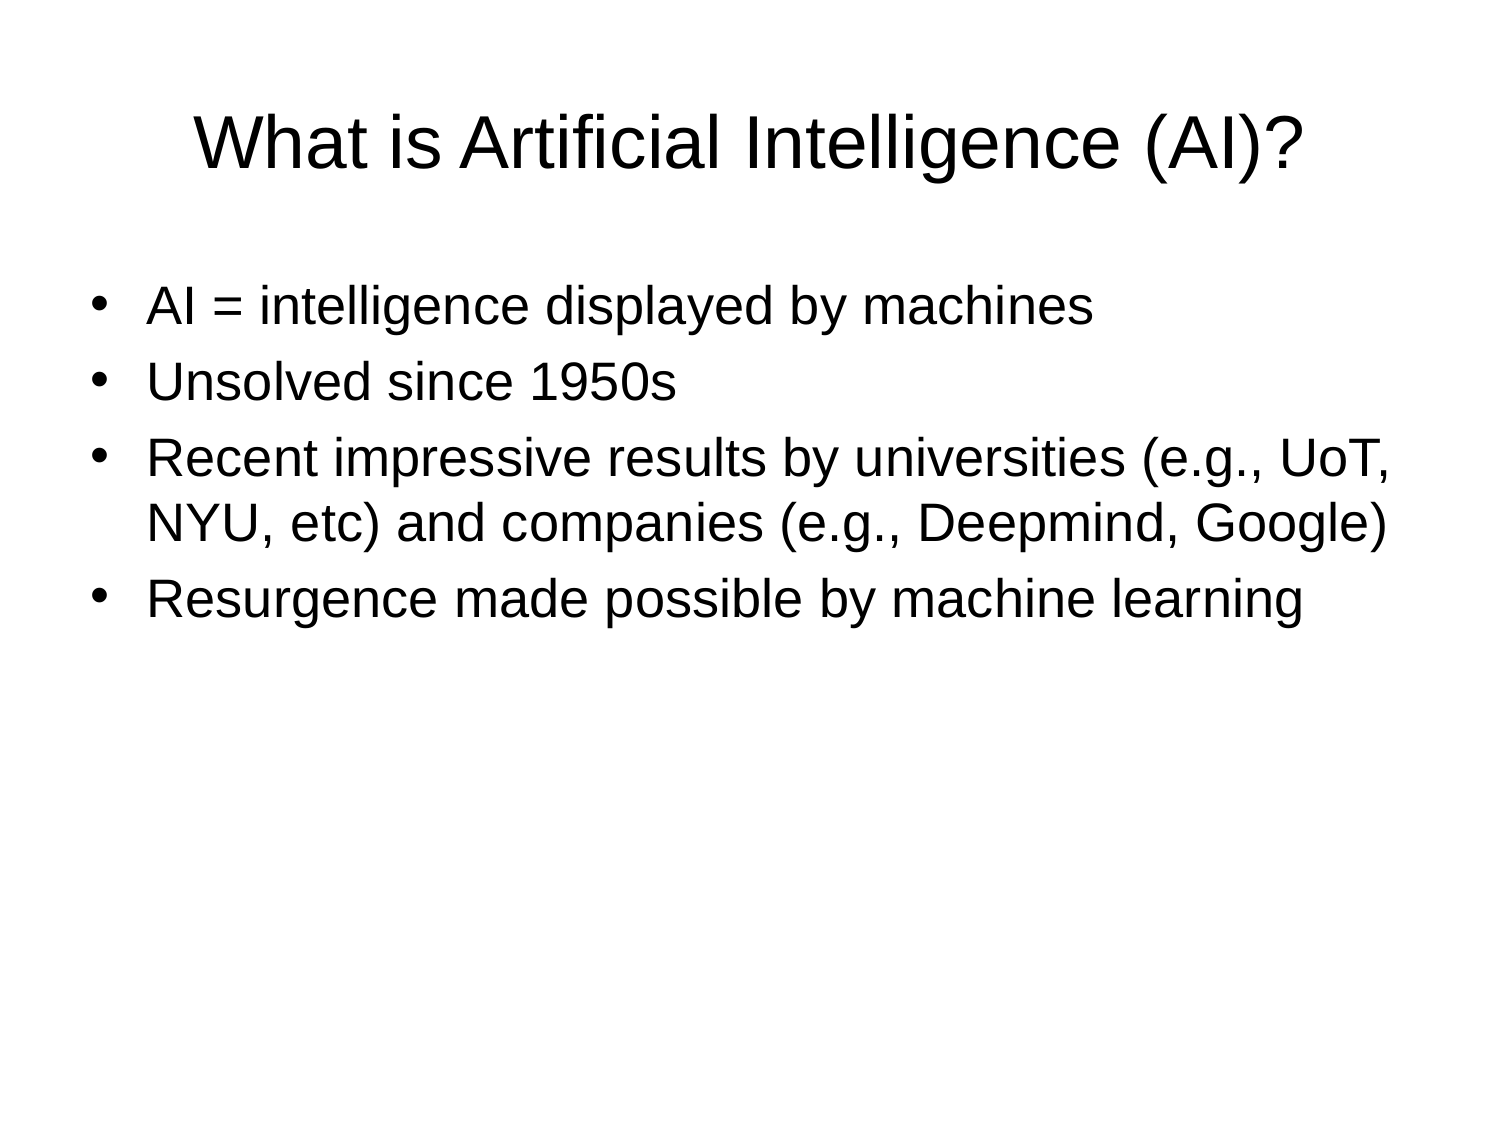

# What is Artificial Intelligence (AI)?
AI = intelligence displayed by machines
Unsolved since 1950s
Recent impressive results by universities (e.g., UoT, NYU, etc) and companies (e.g., Deepmind, Google)
Resurgence made possible by machine learning